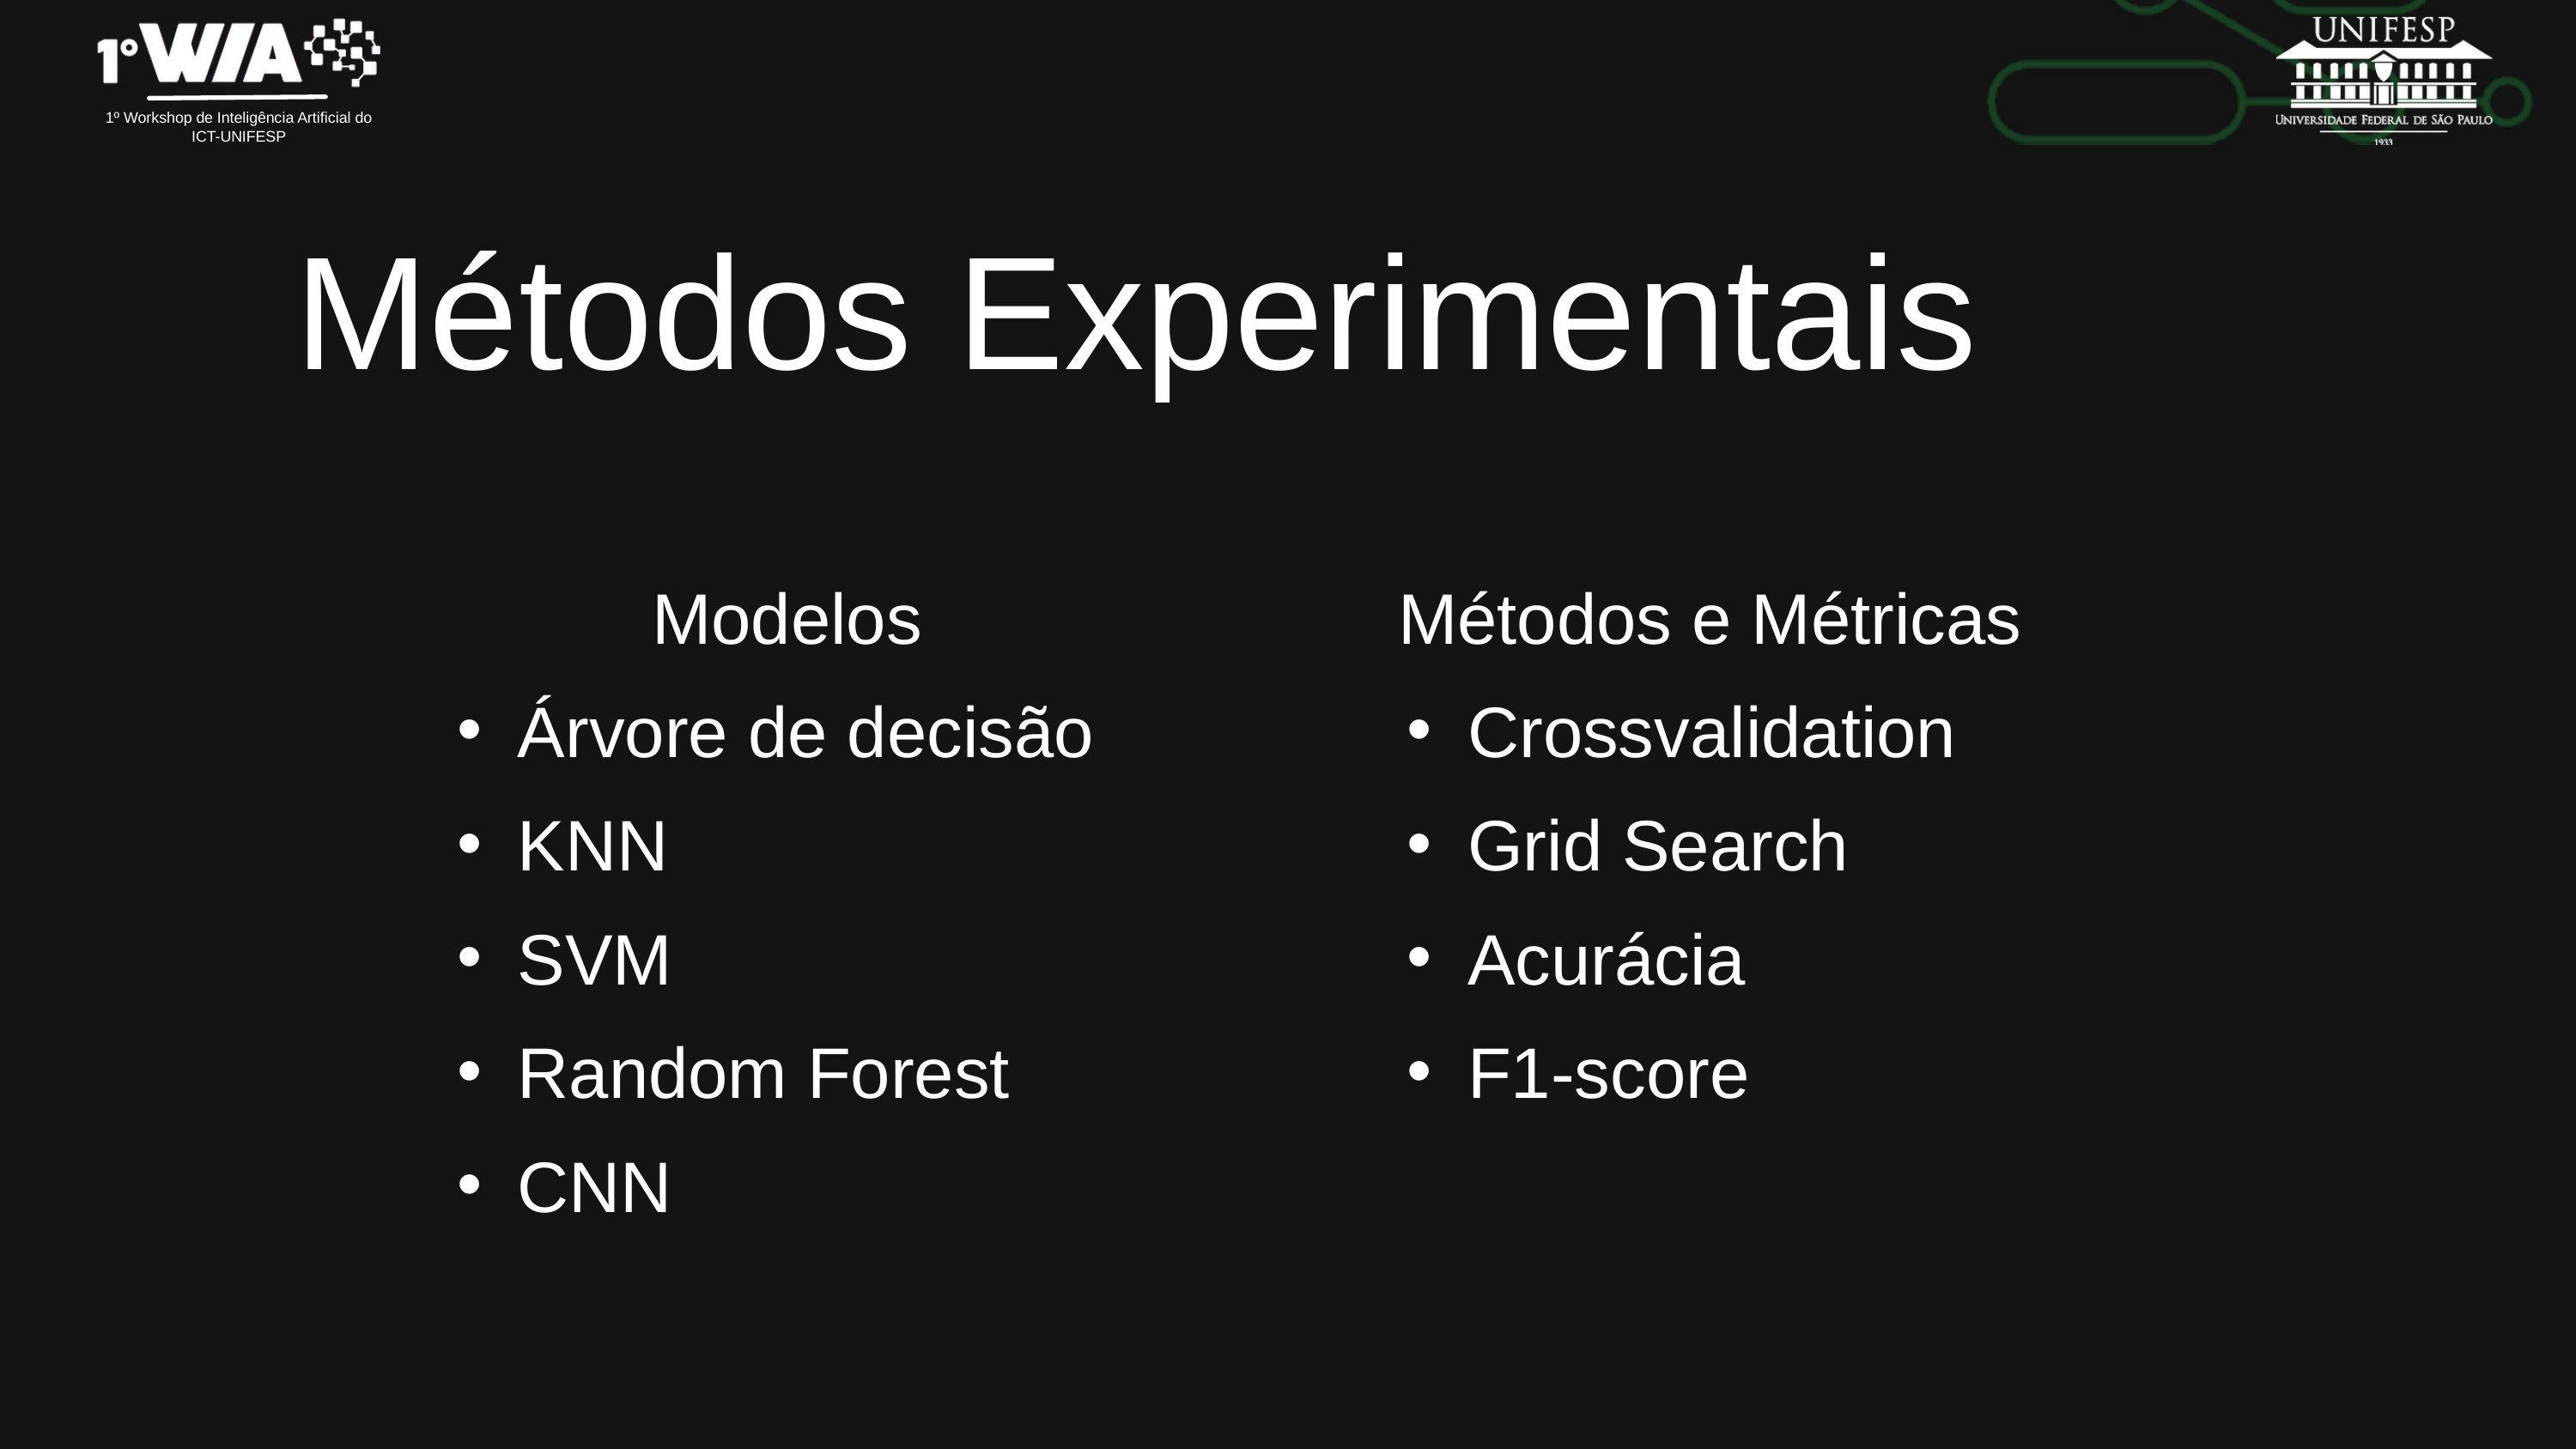

1º Workshop de Inteligência Artificial do ICT-UNIFESP

Métodos Experimentais
Modelos
Árvore de decisão
KNN
SVM
Random Forest
CNN
Métodos e Métricas
Crossvalidation
Grid Search
Acurácia
F1-score

4